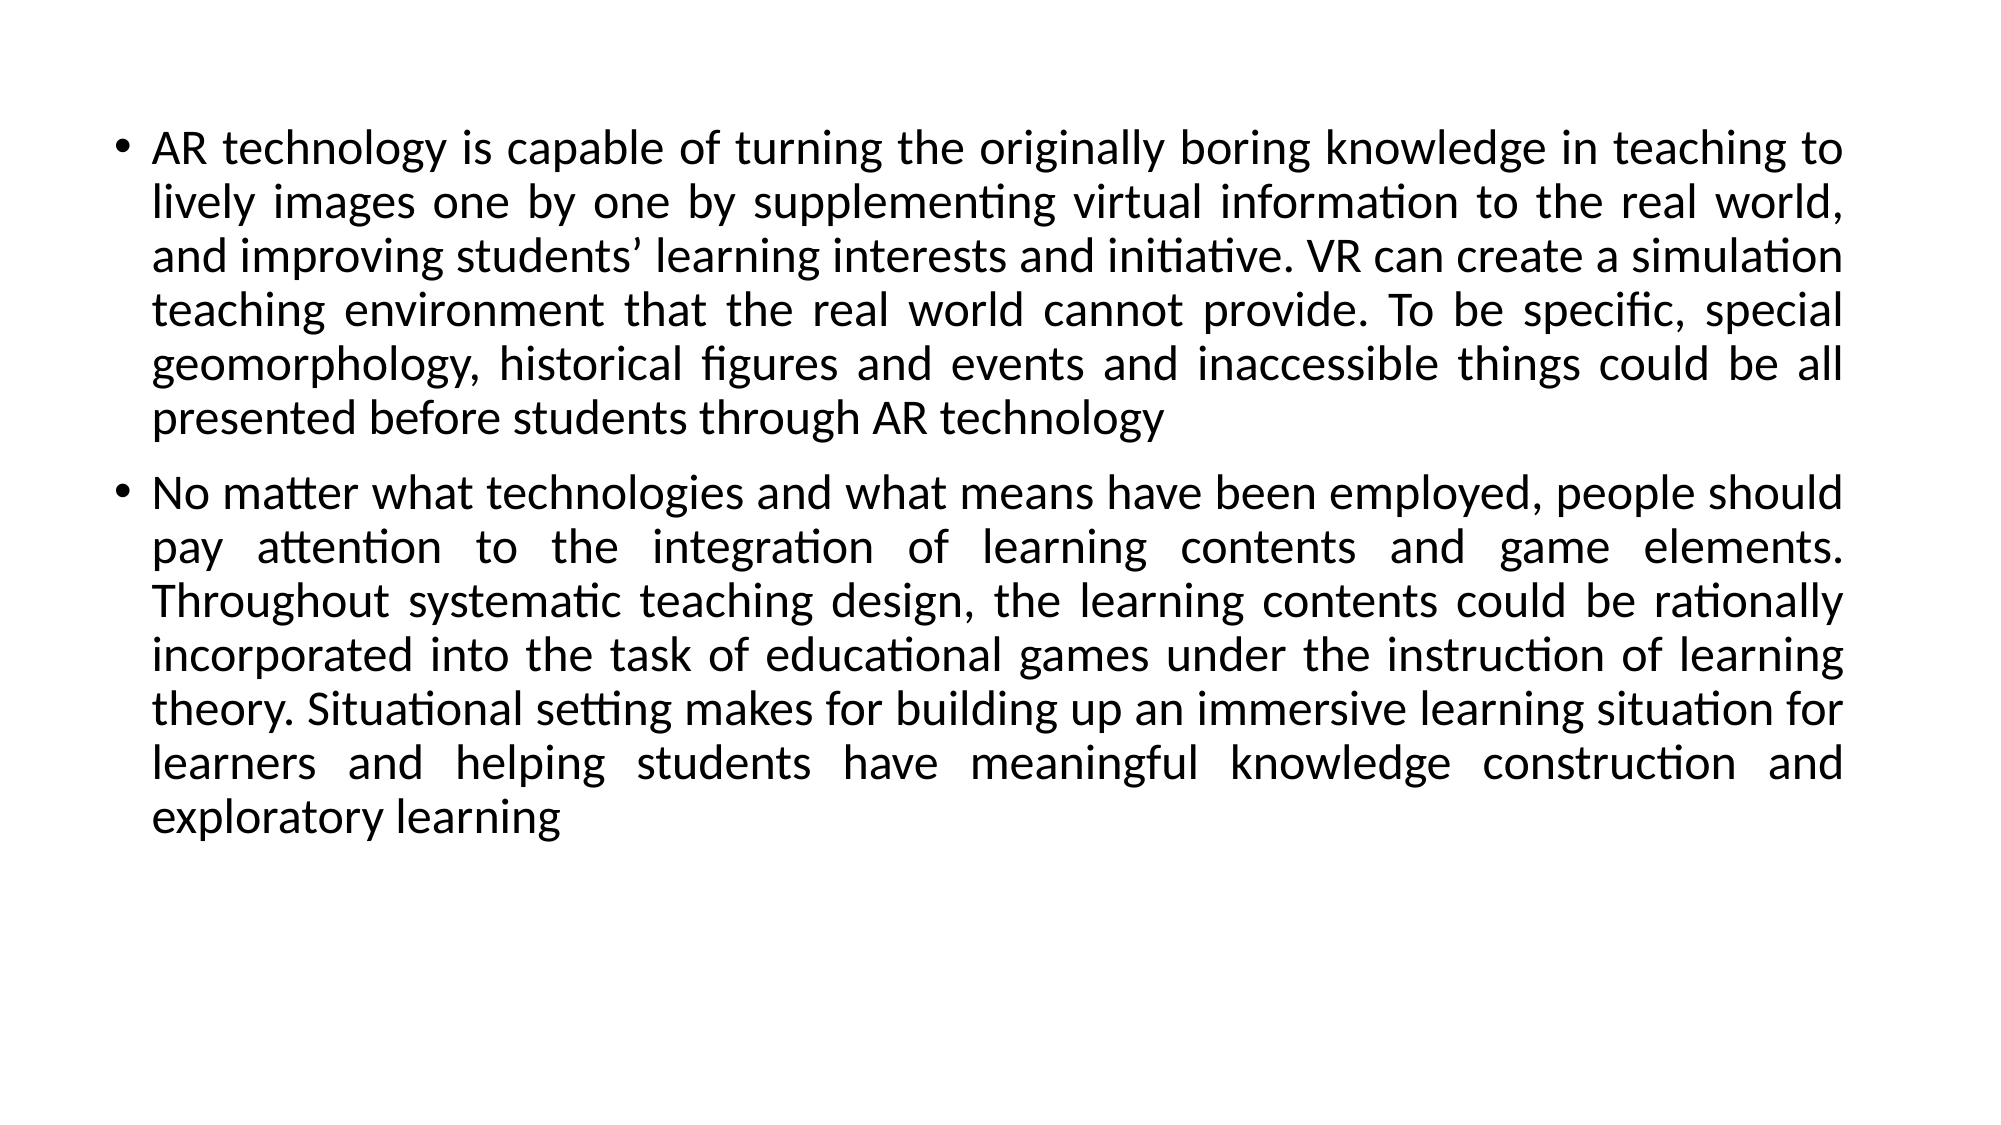

AR technology is capable of turning the originally boring knowledge in teaching to lively images one by one by supplementing virtual information to the real world, and improving students’ learning interests and initiative. VR can create a simulation teaching environment that the real world cannot provide. To be specific, special geomorphology, historical figures and events and inaccessible things could be all presented before students through AR technology
No matter what technologies and what means have been employed, people should pay attention to the integration of learning contents and game elements. Throughout systematic teaching design, the learning contents could be rationally incorporated into the task of educational games under the instruction of learning theory. Situational setting makes for building up an immersive learning situation for learners and helping students have meaningful knowledge construction and exploratory learning